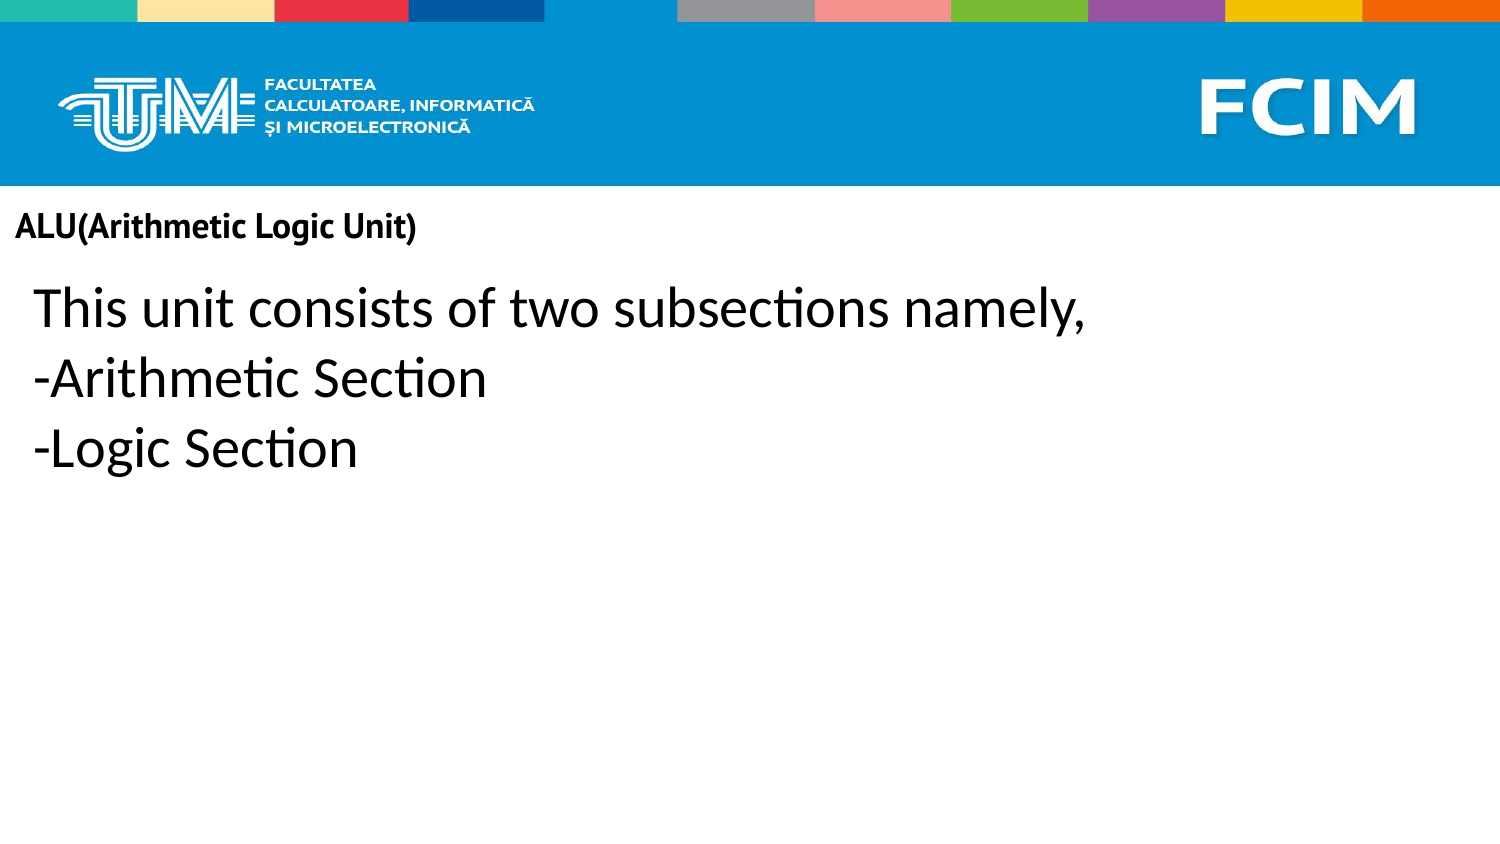

# ALU(Arithmetic Logic Unit)
This unit consists of two subsections namely,
-Arithmetic Section
-Logic Section